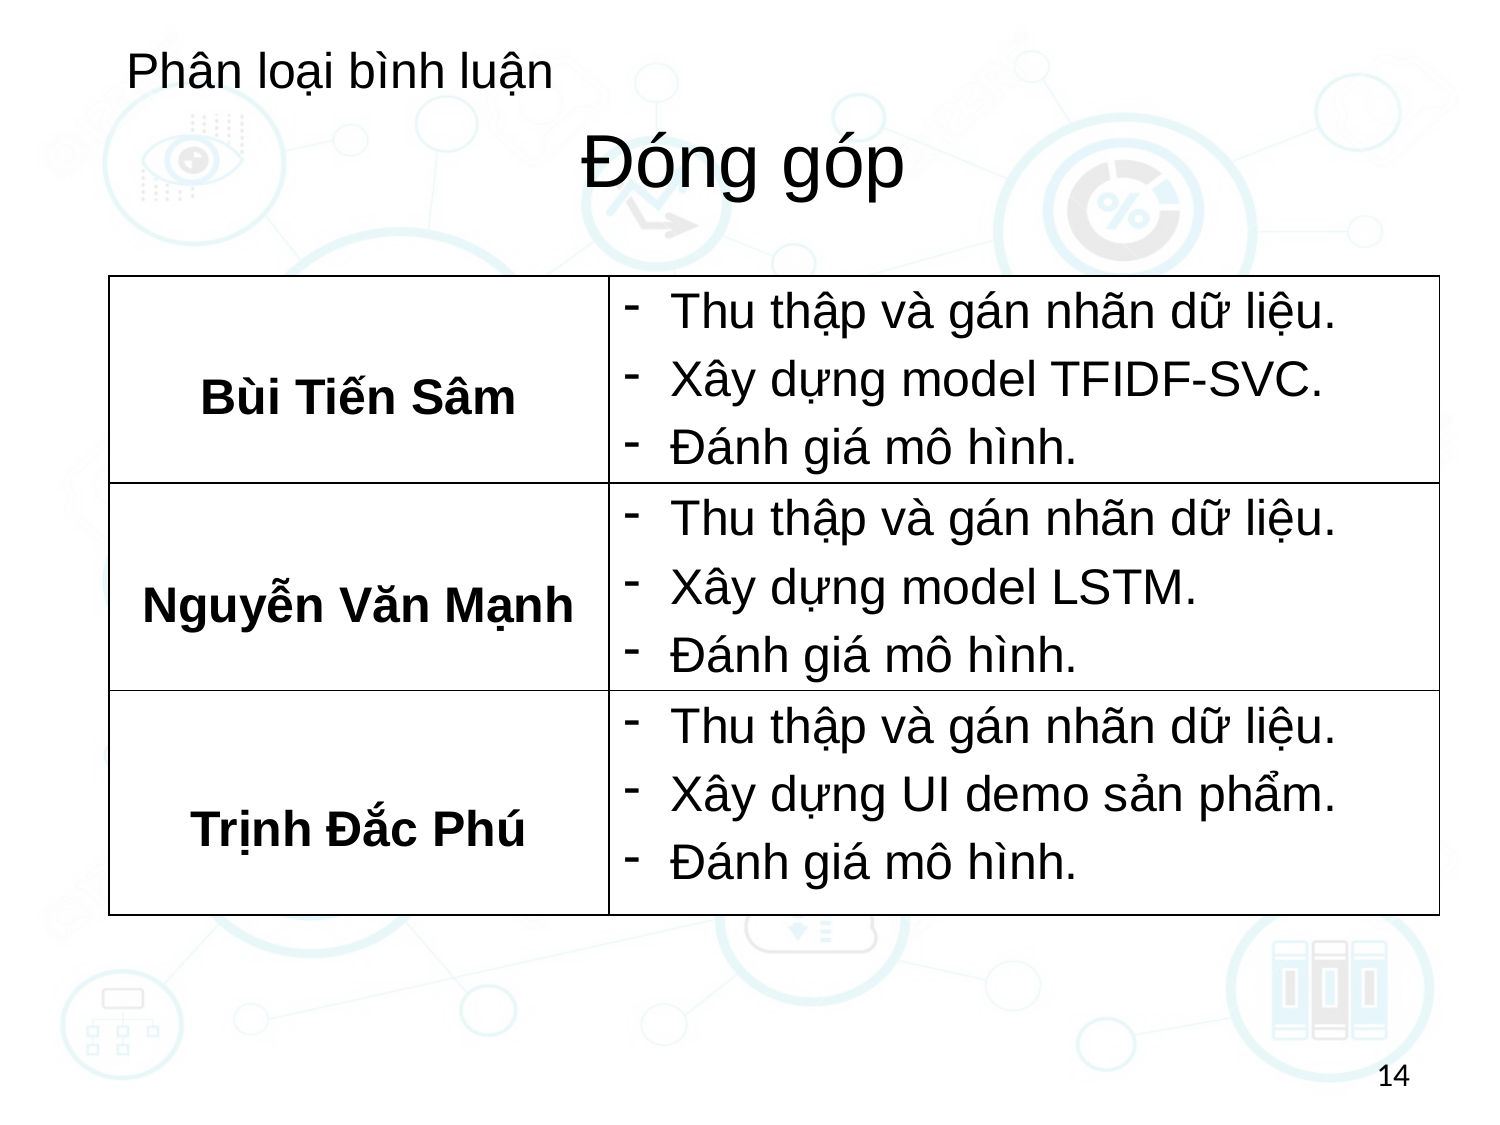

Phân loại bình luận
Đóng góp
| Bùi Tiến Sâm | Thu thập và gán nhãn dữ liệu. Xây dựng model TFIDF-SVC. Đánh giá mô hình. |
| --- | --- |
| Nguyễn Văn Mạnh | Thu thập và gán nhãn dữ liệu. Xây dựng model LSTM. Đánh giá mô hình. |
| Trịnh Đắc Phú | Thu thập và gán nhãn dữ liệu. Xây dựng UI demo sản phẩm. Đánh giá mô hình. |

14